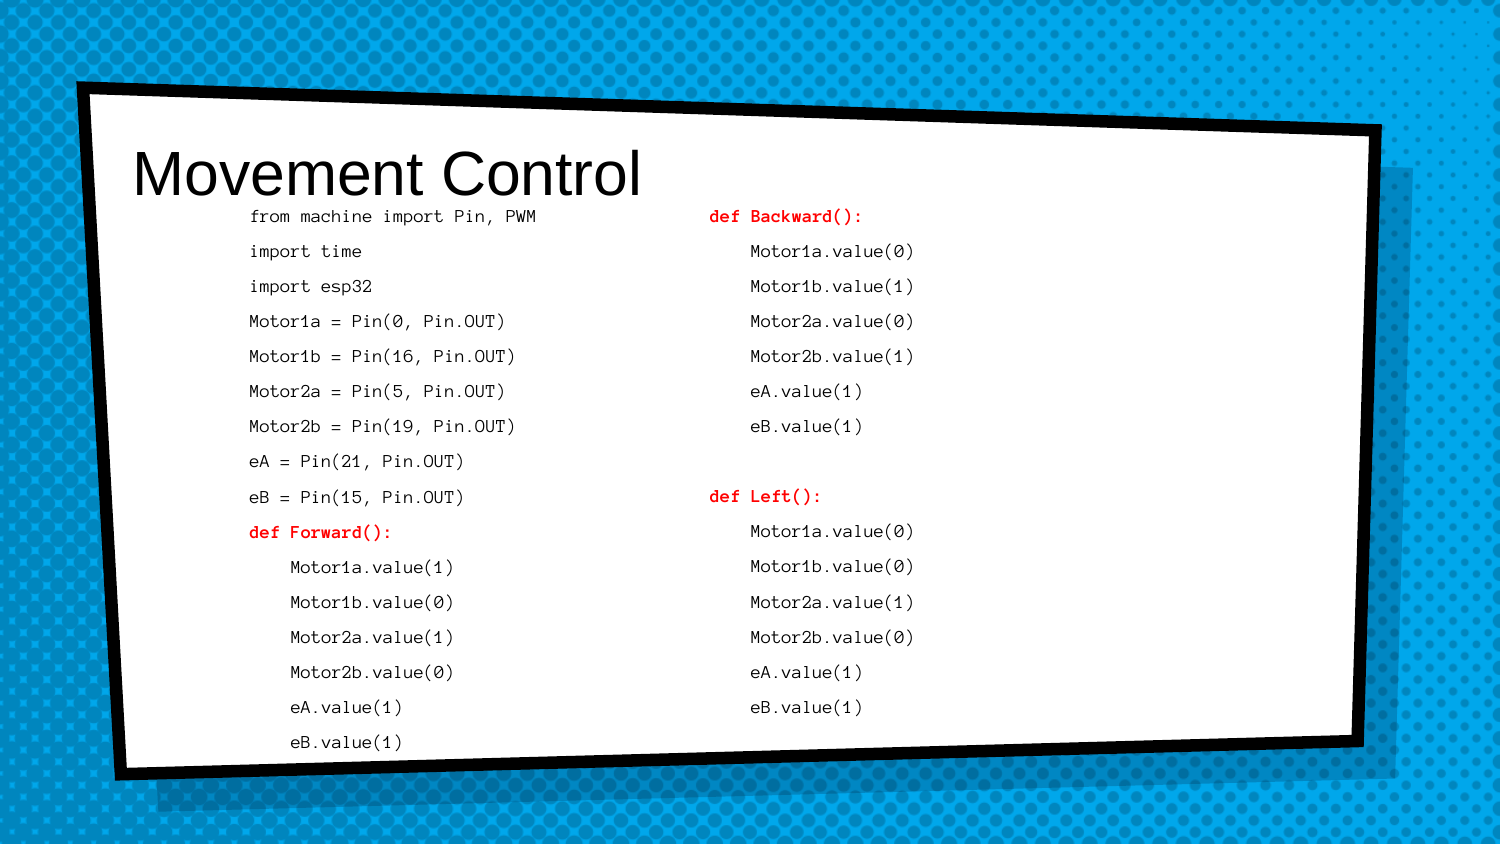

# Movement Control
from machine import Pin, PWM
import time
import esp32
Motor1a = Pin(0, Pin.OUT)
Motor1b = Pin(16, Pin.OUT)
Motor2a = Pin(5, Pin.OUT)
Motor2b = Pin(19, Pin.OUT)
eA = Pin(21, Pin.OUT)
eB = Pin(15, Pin.OUT)
def Forward():
    Motor1a.value(1)
    Motor1b.value(0)
    Motor2a.value(1)
    Motor2b.value(0)
    eA.value(1)
    eB.value(1)

def Backward():
    Motor1a.value(0)
    Motor1b.value(1)
    Motor2a.value(0)
    Motor2b.value(1)
    eA.value(1)
    eB.value(1)

def Left():
    Motor1a.value(0)
    Motor1b.value(0)
    Motor2a.value(1)
    Motor2b.value(0)
    eA.value(1)
    eB.value(1)